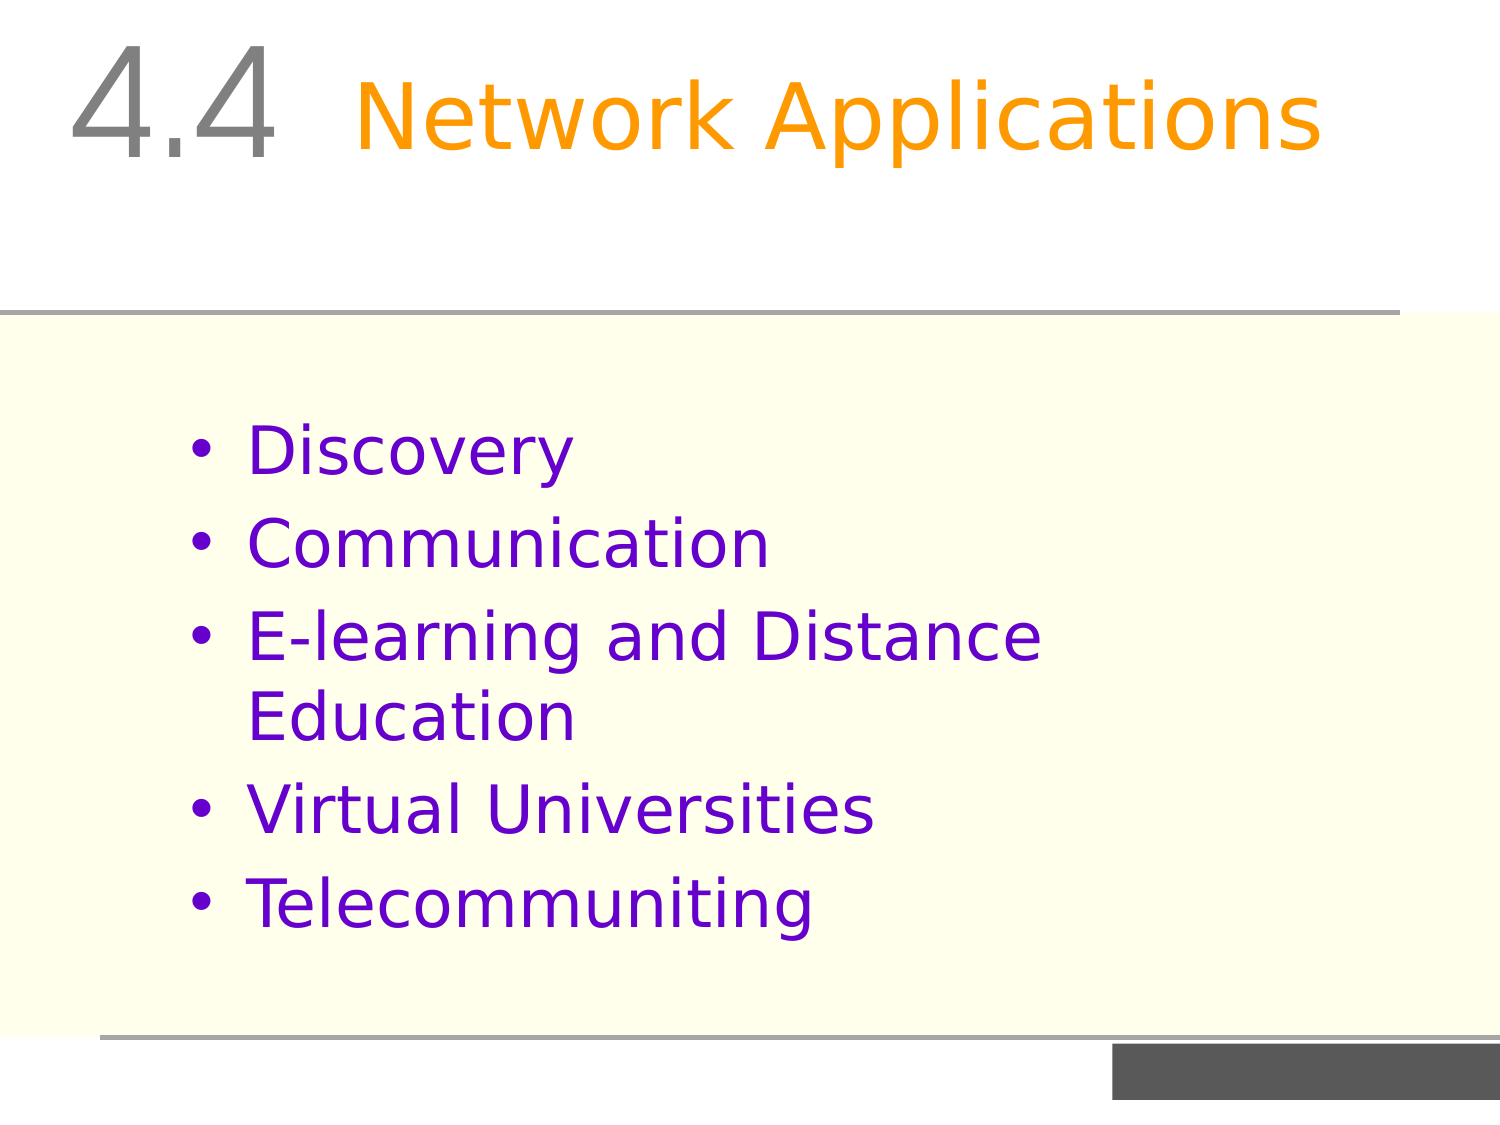

4.4
Network Applications
Discovery
Communication
E-learning and Distance Education
Virtual Universities
Telecommuniting